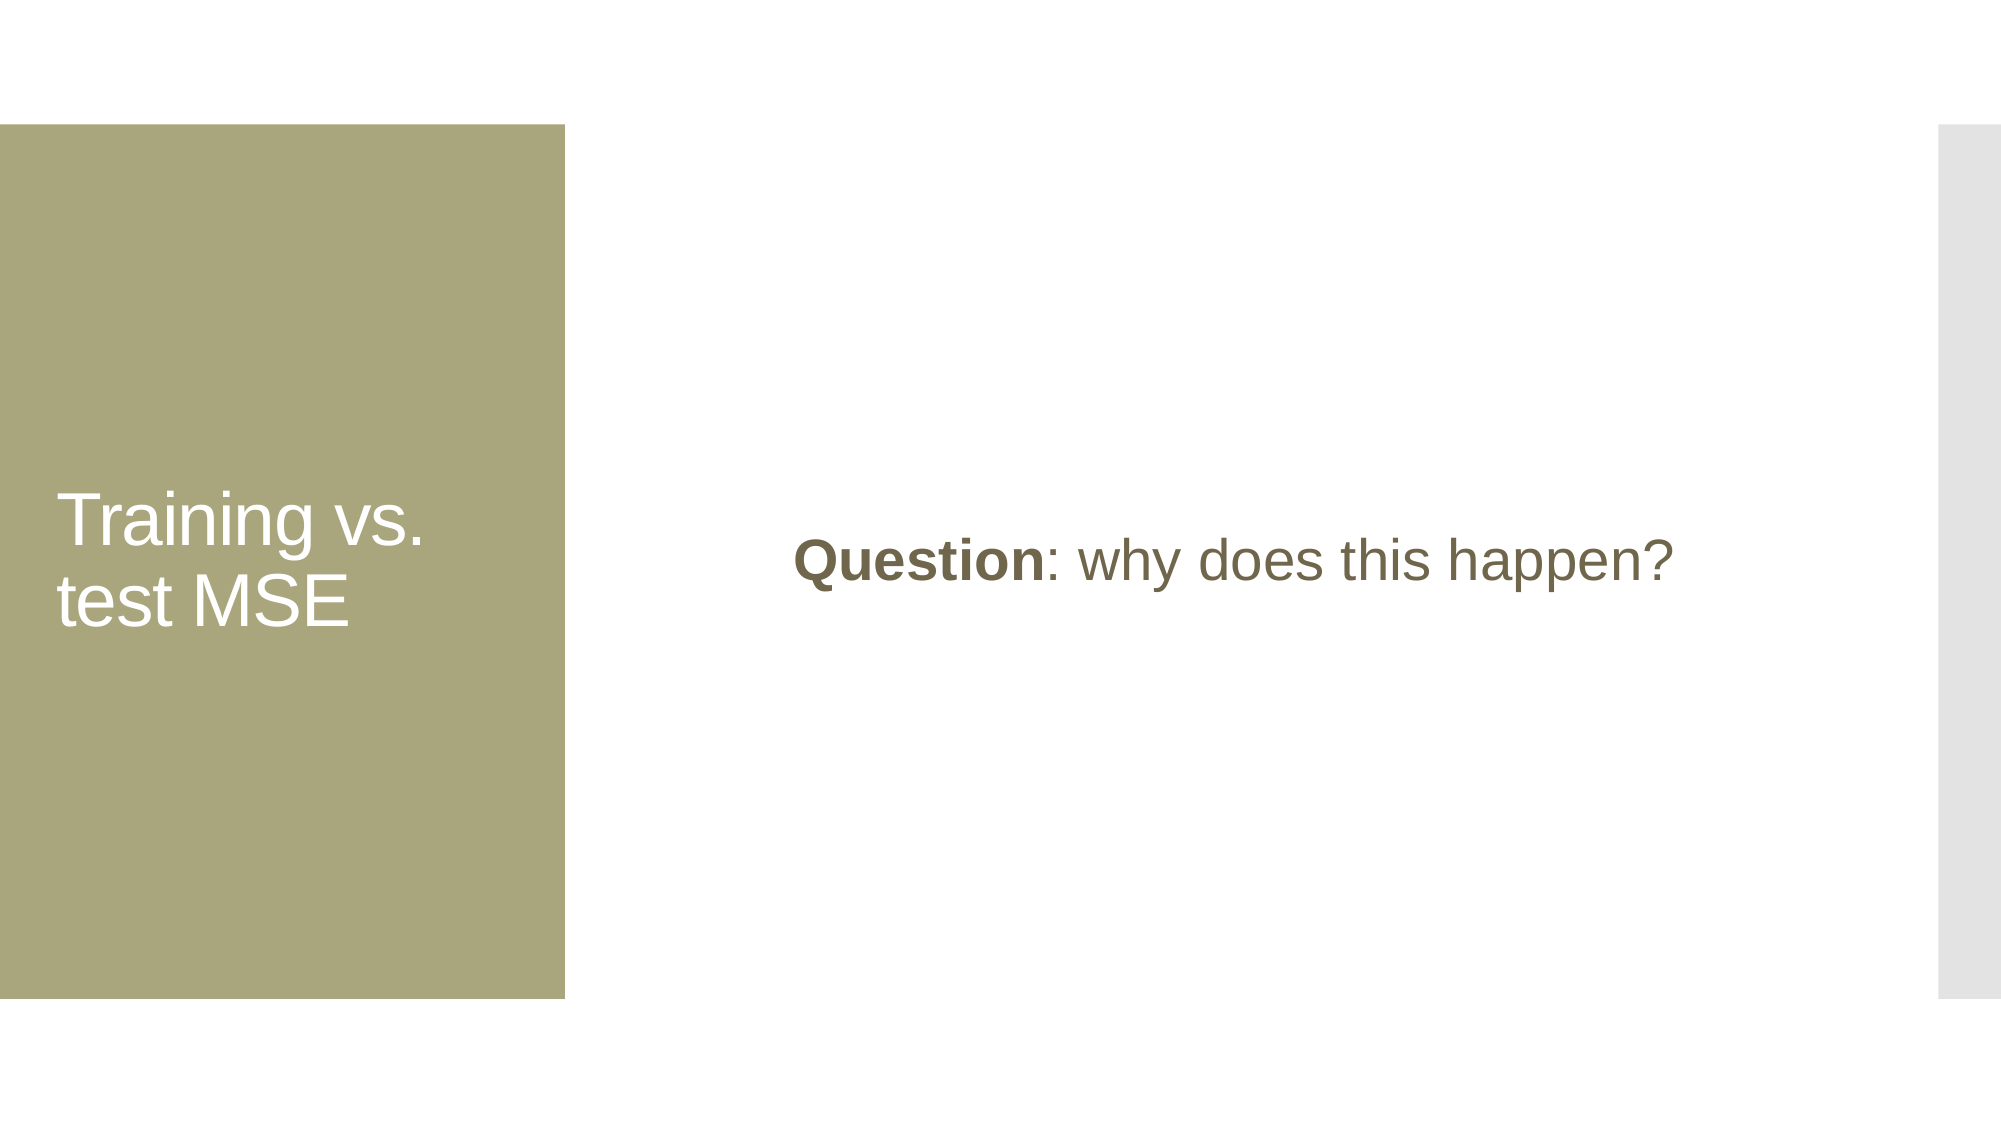

Question: why does this happen?
# Training vs. test MSE